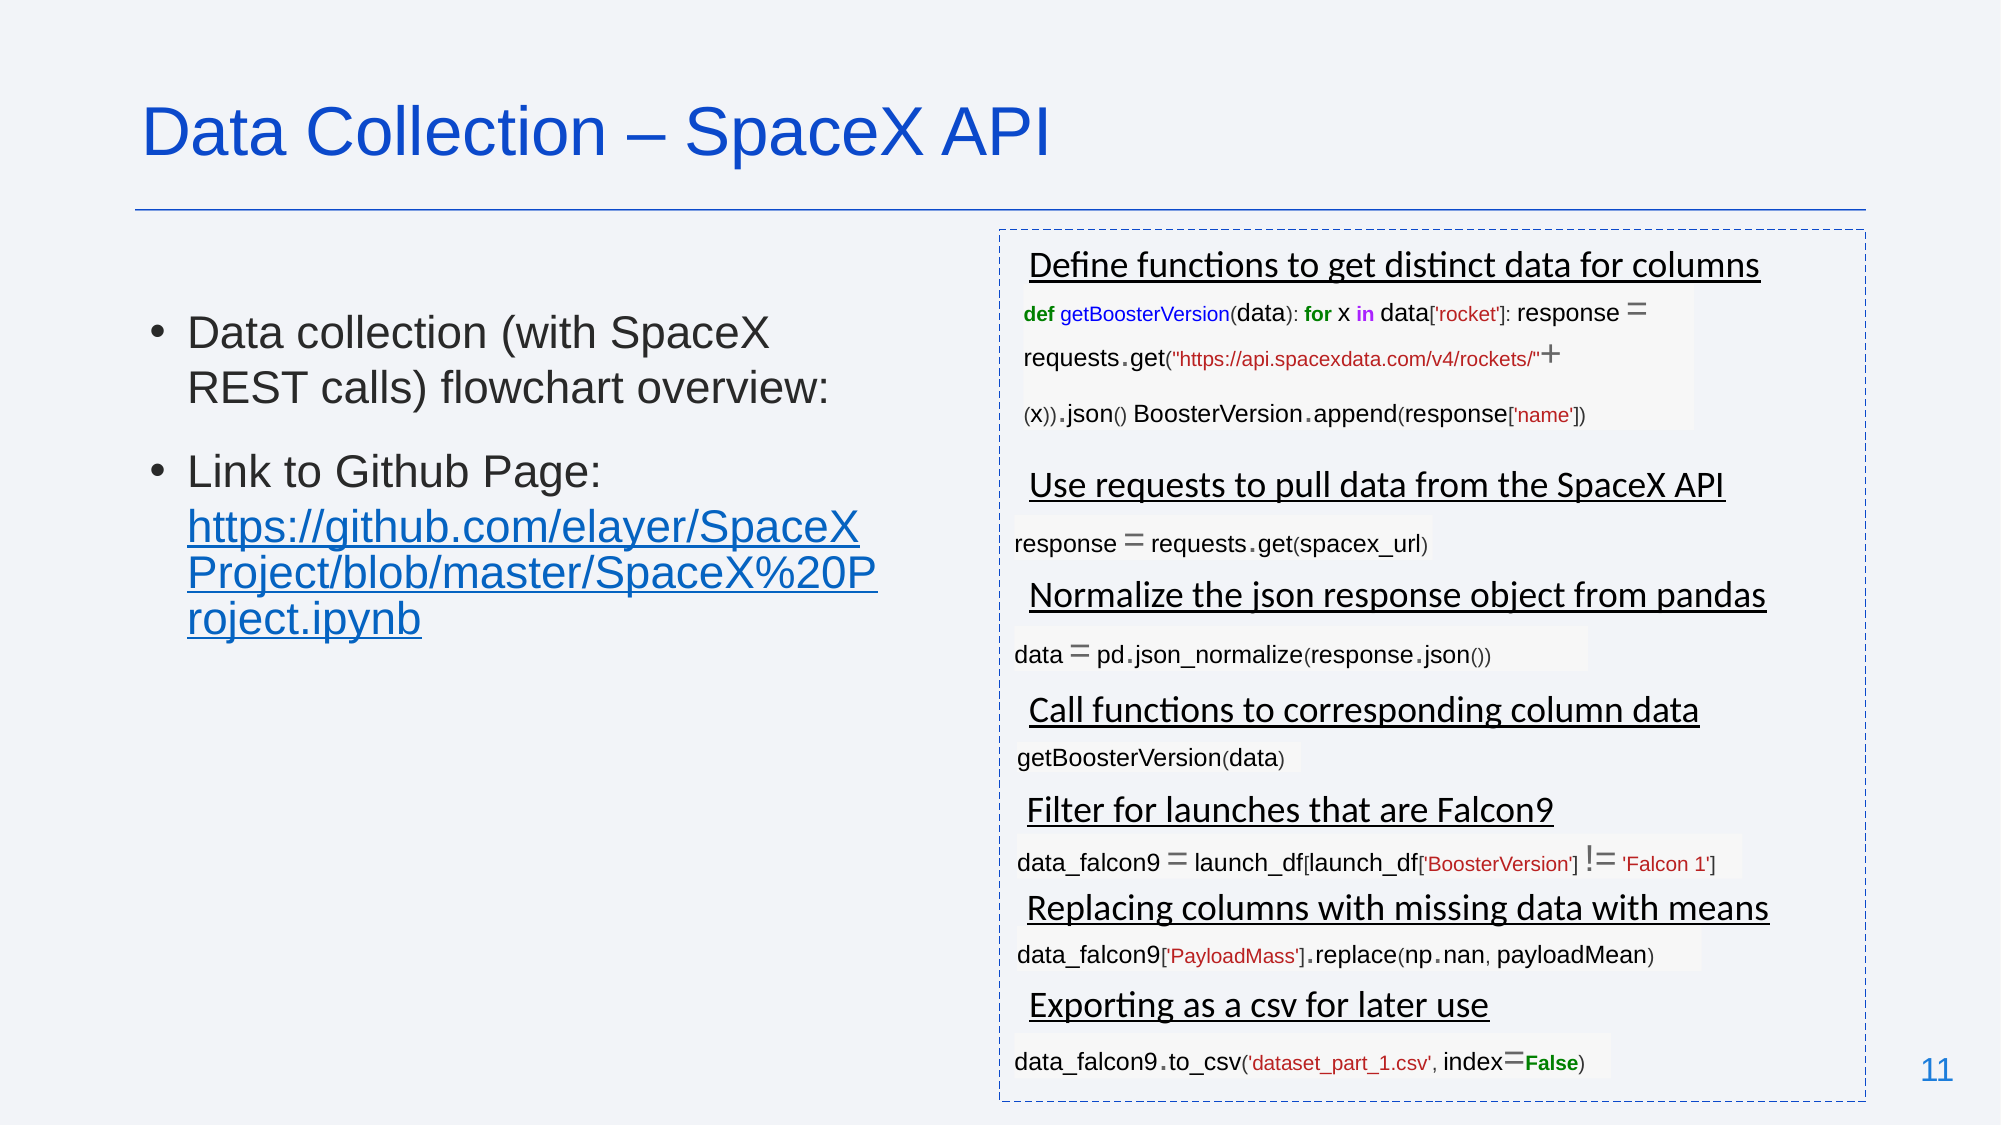

Data Collection – SpaceX API

Define functions to get distinct data for columns
def getBoosterVersion(data): for x in data['rocket']: response = requests.get("https://api.spacexdata.com/v4/rockets/"+
(x)).json() BoosterVersion.append(response['name'])
Data collection (with SpaceX REST calls) flowchart overview:
Link to Github Page: https://github.com/elayer/SpaceXProject/blob/master/SpaceX%20Project.ipynb

Use requests to pull data from the SpaceX API
response = requests.get(spacex_url)
Normalize the json response object from pandas
data = pd.json_normalize(response.json())
Call functions to corresponding column data
getBoosterVersion(data)
Filter for launches that are Falcon9
data_falcon9 = launch_df[launch_df['BoosterVersion'] != 'Falcon 1']
Replacing columns with missing data with means
data_falcon9['PayloadMass'].replace(np.nan, payloadMean)
Exporting as a csv for later use
data_falcon9.to_csv('dataset_part_1.csv', index=False)
11